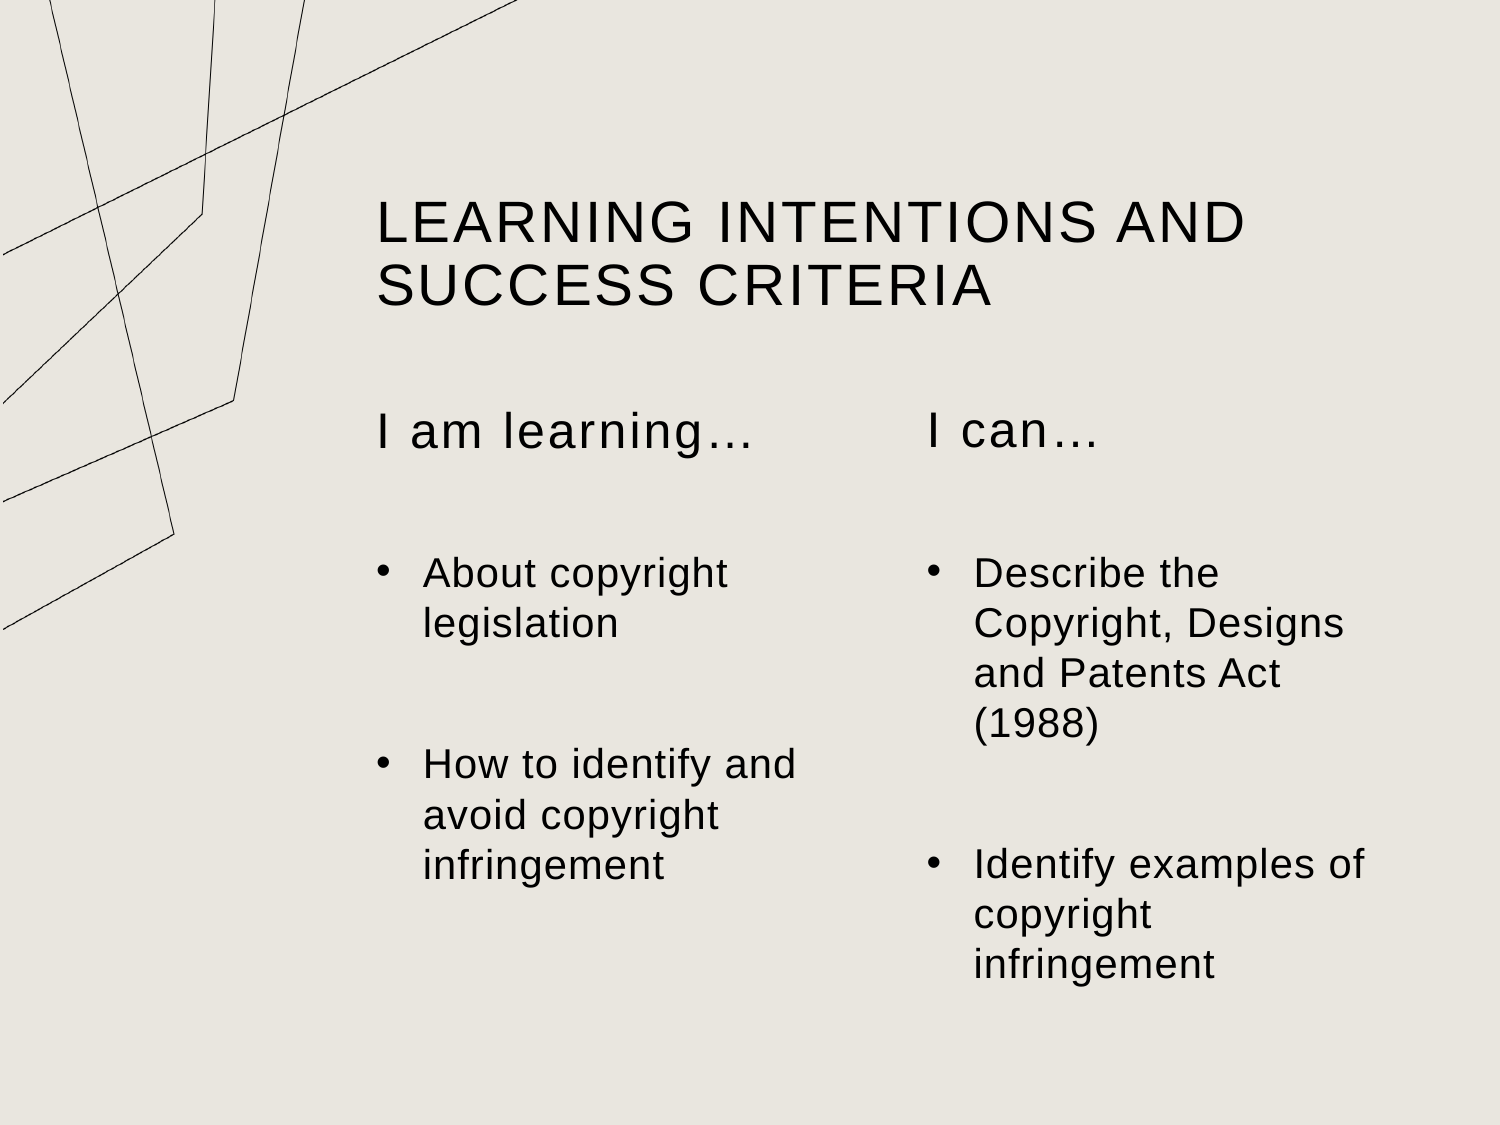

# Learning intentions and success criteria
I can…
I am learning…
About copyright legislation

How to identify and avoid copyright infringement
Describe the Copyright, Designs and Patents Act (1988)

Identify examples of copyright infringement